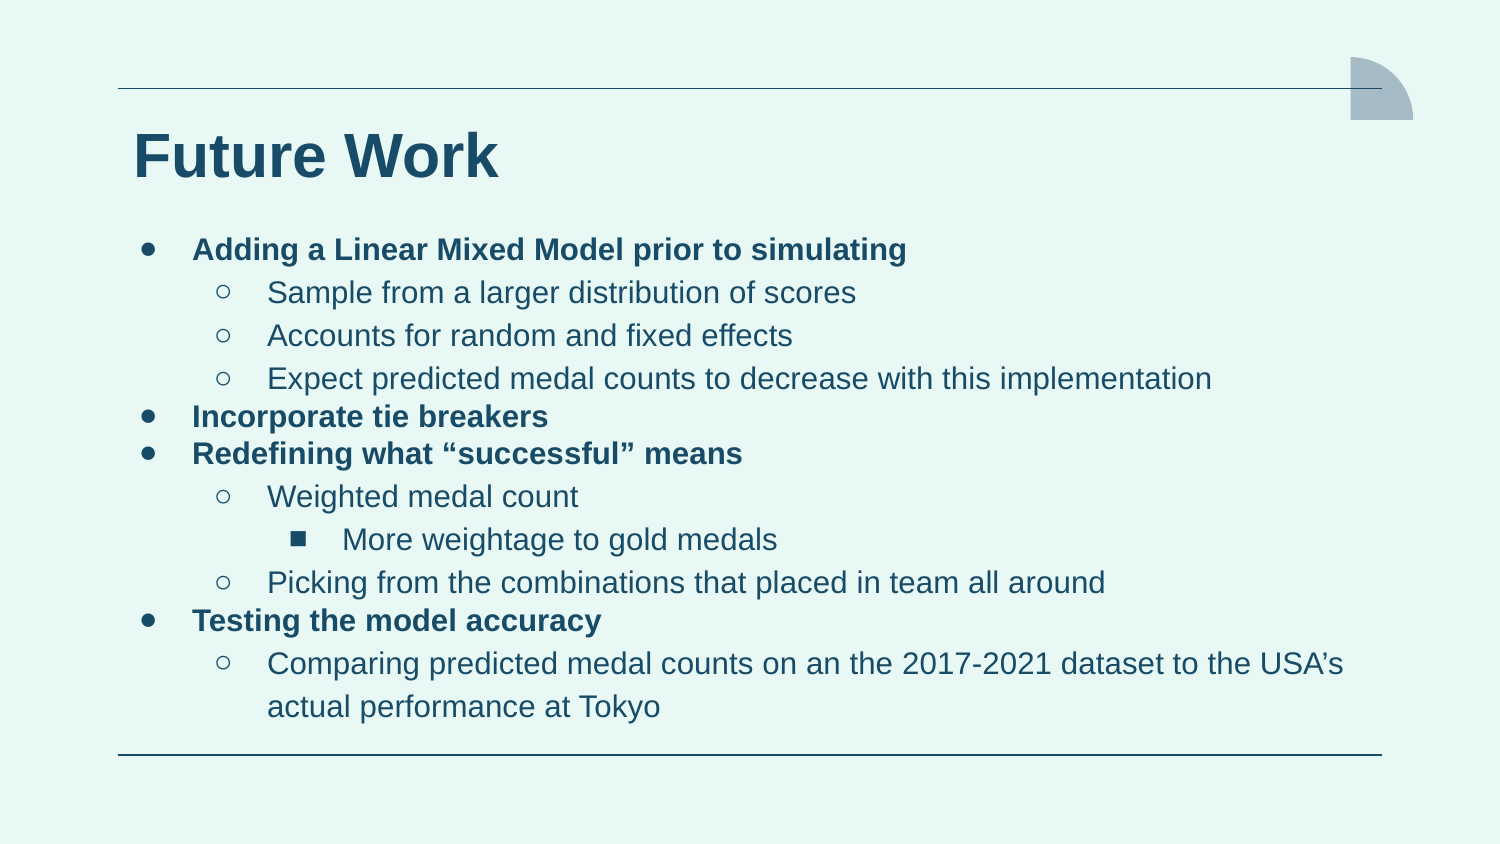

# Future Work
Adding a Linear Mixed Model prior to simulating
Sample from a larger distribution of scores
Accounts for random and fixed effects
Expect predicted medal counts to decrease with this implementation
Incorporate tie breakers
Redefining what “successful” means
Weighted medal count
More weightage to gold medals
Picking from the combinations that placed in team all around
Testing the model accuracy
Comparing predicted medal counts on an the 2017-2021 dataset to the USA’s actual performance at Tokyo